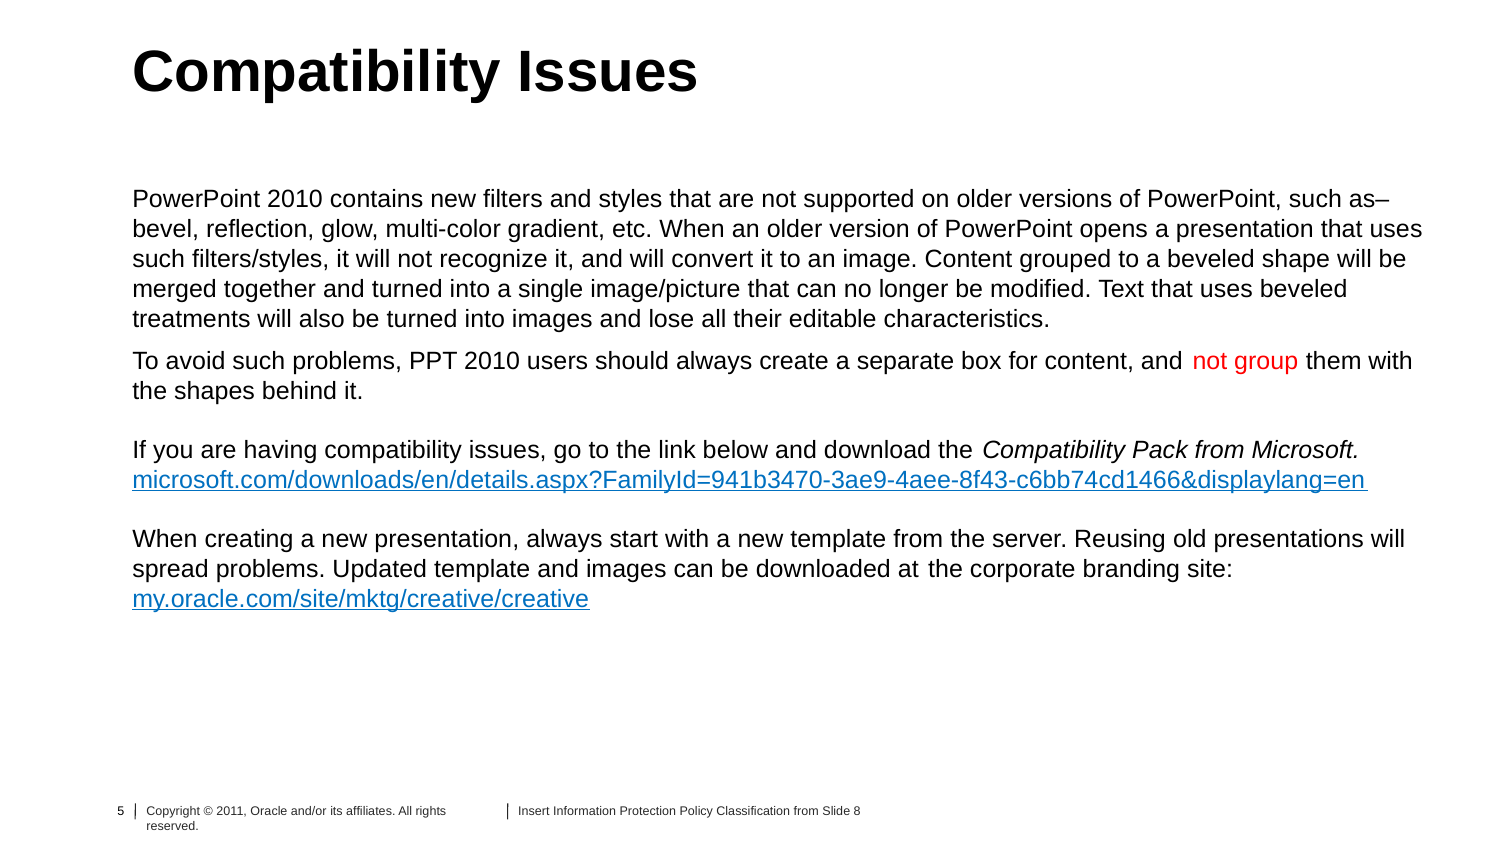

# Compatibility Issues
PowerPoint 2010 contains new filters and styles that are not supported on older versions of PowerPoint, such as– bevel, reflection, glow, multi-color gradient, etc. When an older version of PowerPoint opens a presentation that uses such filters/styles, it will not recognize it, and will convert it to an image. Content grouped to a beveled shape will be merged together and turned into a single image/picture that can no longer be modified. Text that uses beveled treatments will also be turned into images and lose all their editable characteristics.
To avoid such problems, PPT 2010 users should always create a separate box for content, and not group them with the shapes behind it.
If you are having compatibility issues, go to the link below and download the Compatibility Pack from Microsoft.
microsoft.com/downloads/en/details.aspx?FamilyId=941b3470-3ae9-4aee-8f43-c6bb74cd1466&displaylang=en
When creating a new presentation, always start with a new template from the server. Reusing old presentations will spread problems. Updated template and images can be downloaded at the corporate branding site: my.oracle.com/site/mktg/creative/creative